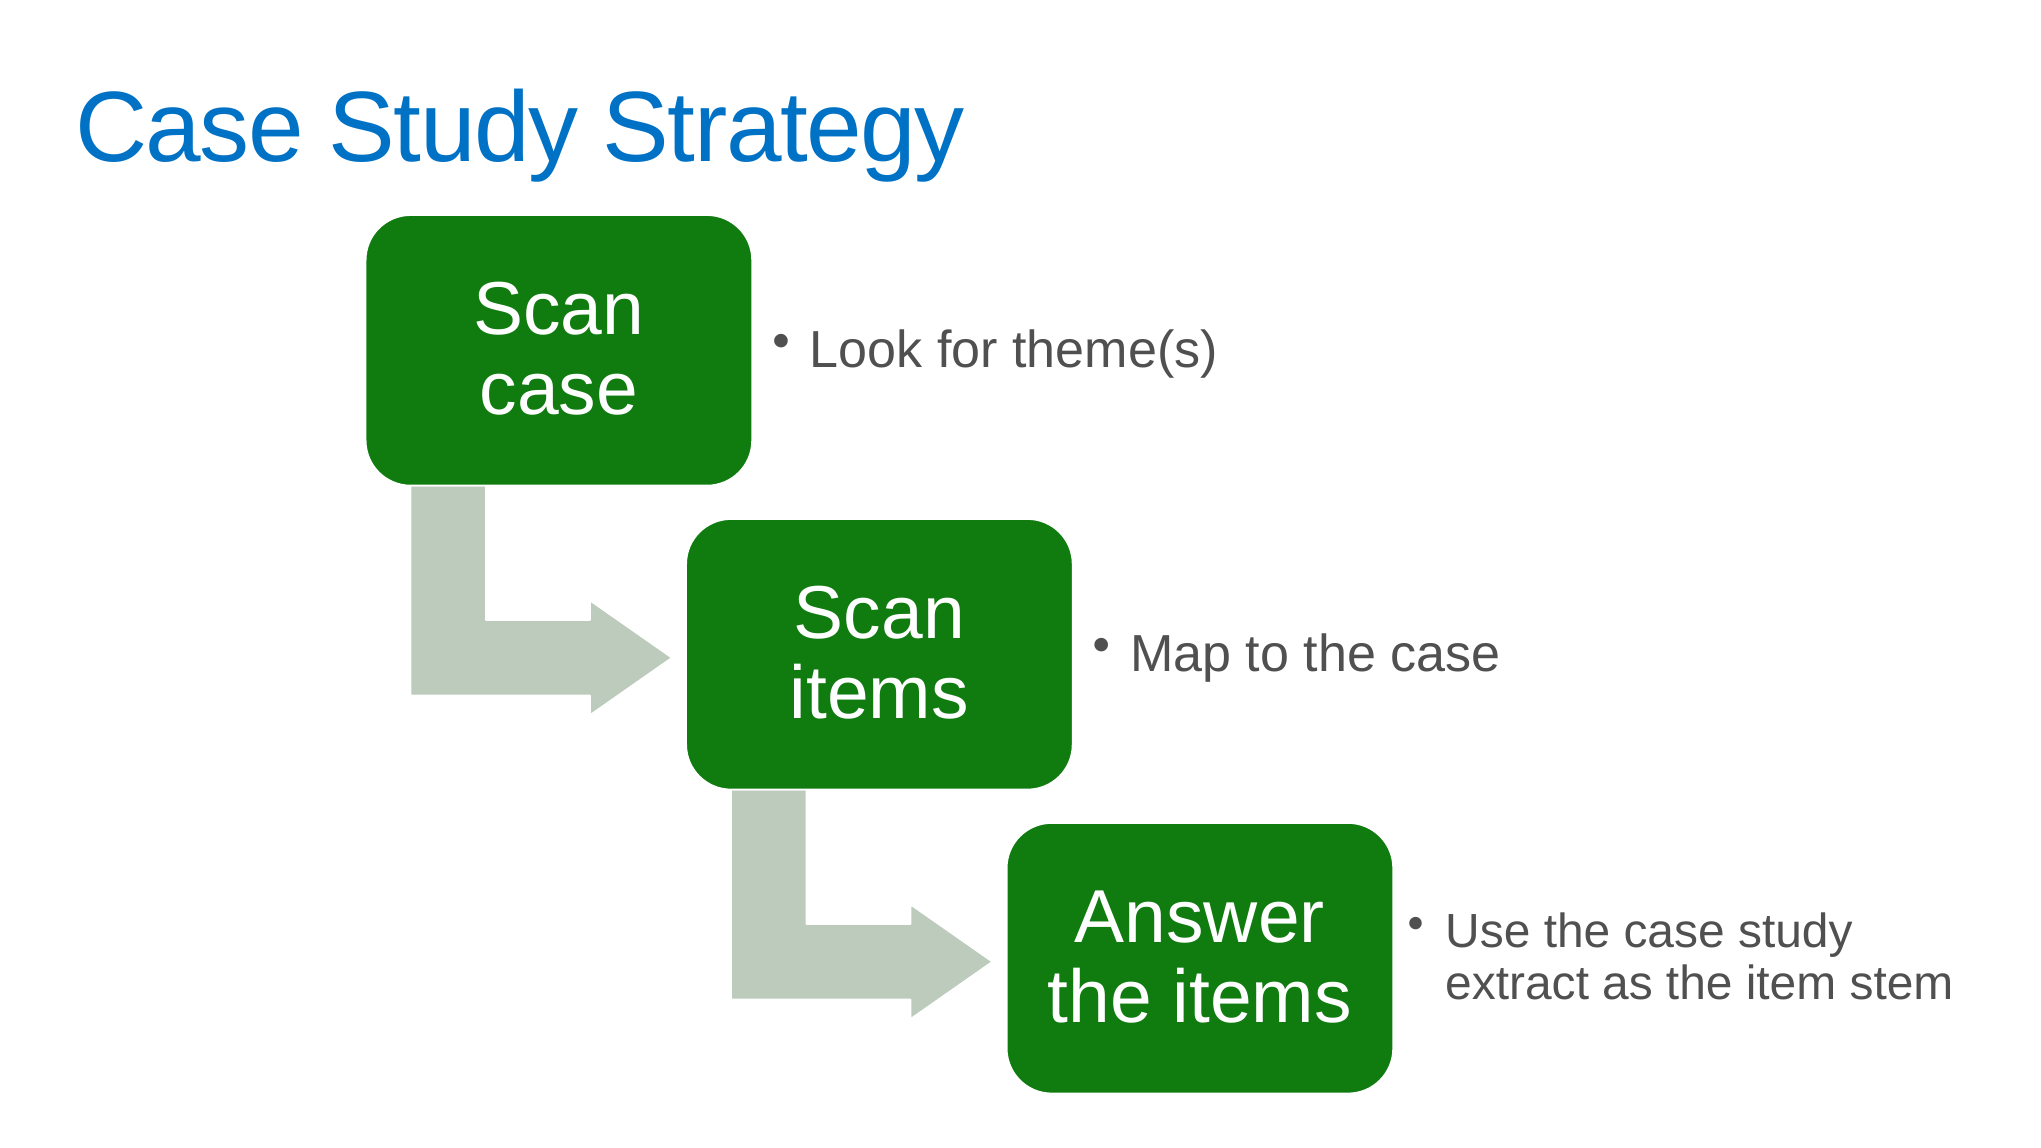

# Case Study Strategy
Scan case
Look for theme(s)

Scan items
Map to the case

Answer the items
Use the case study extract as the item stem